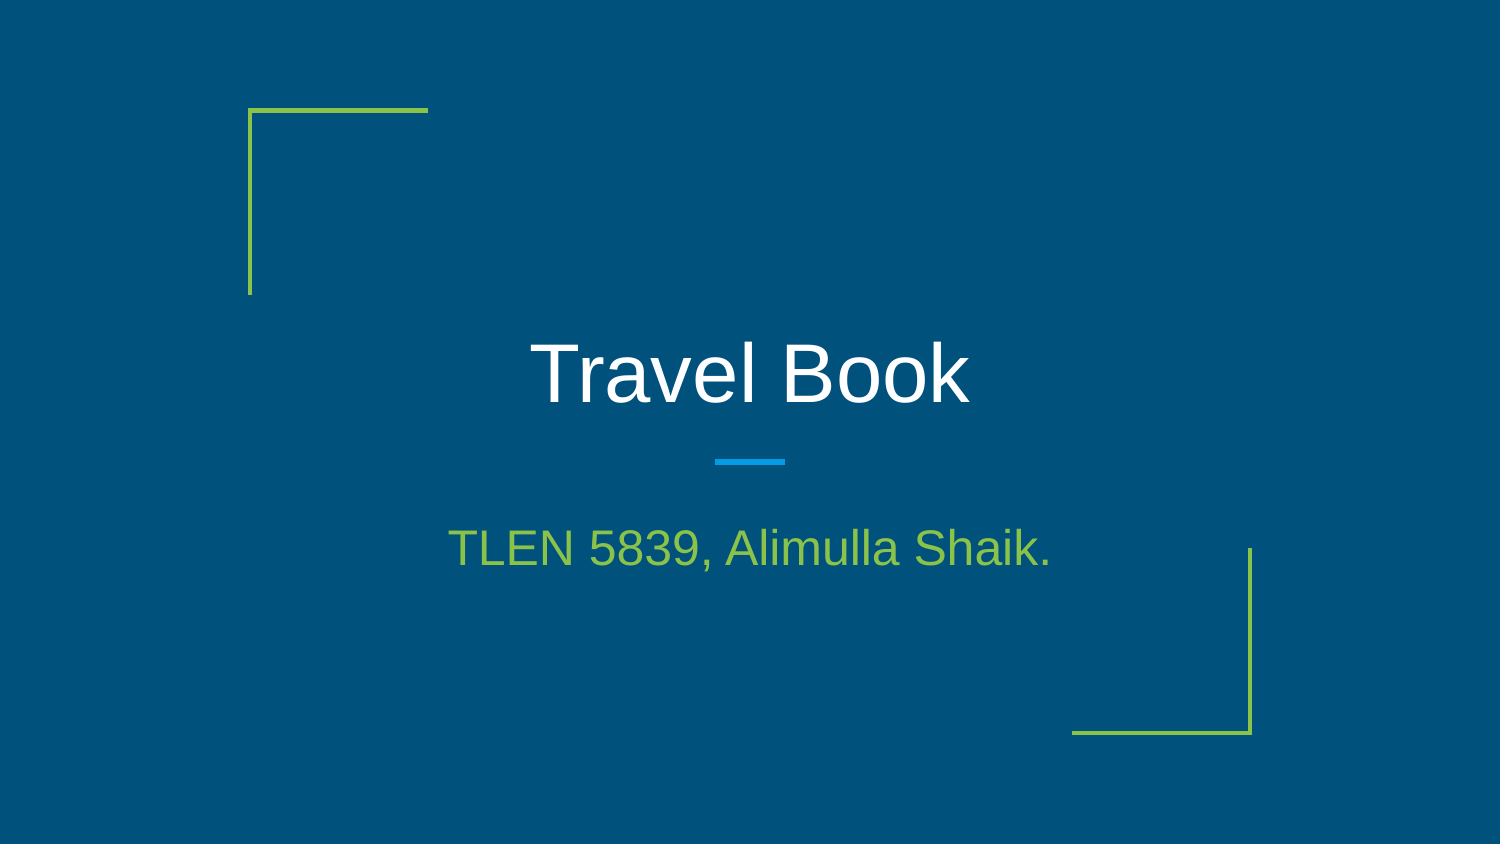

# Travel Book
TLEN 5839, Alimulla Shaik.